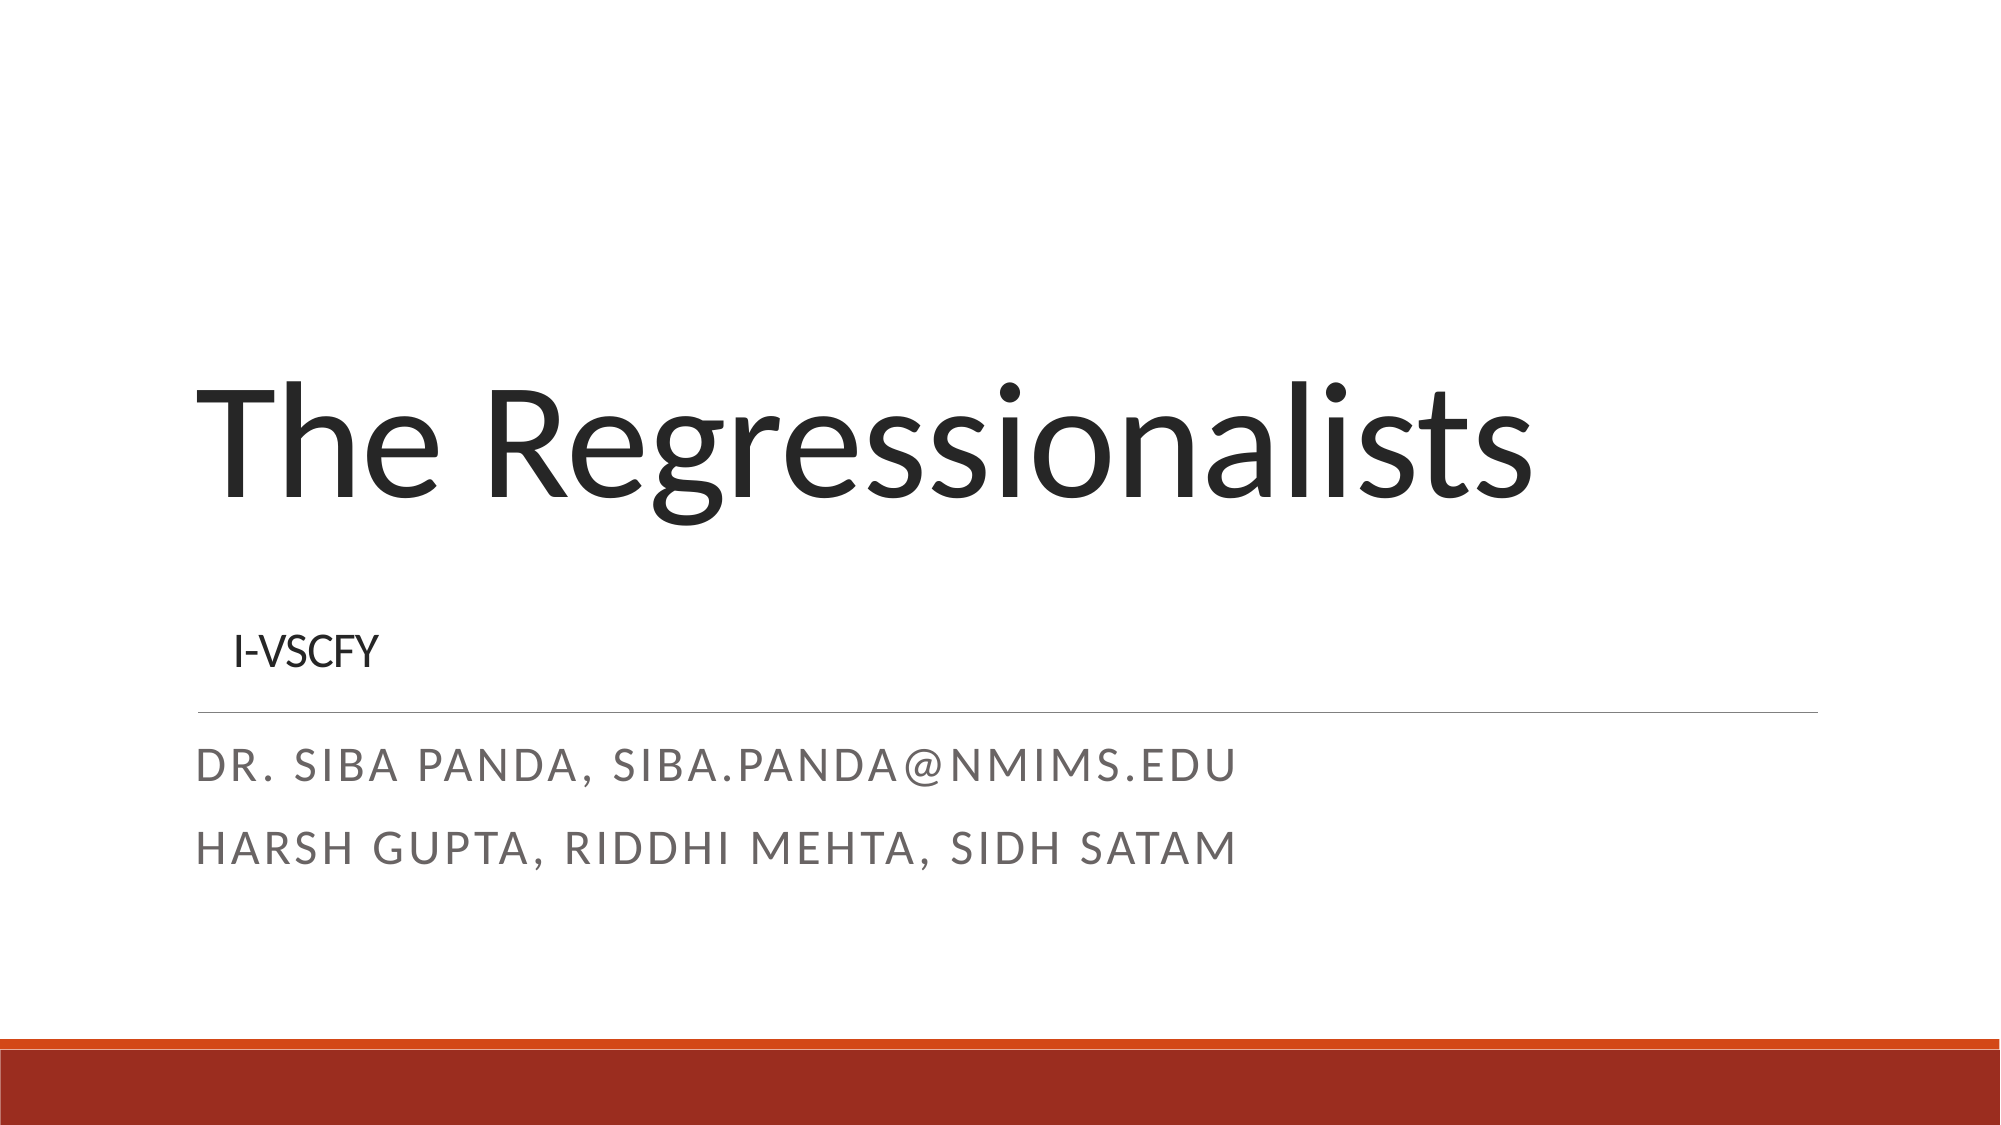

# The Regressionalists I-VSCFY
Dr. Siba panda, siba.panda@nmims.edu
Harsh Gupta, Riddhi Mehta, Sidh Satam